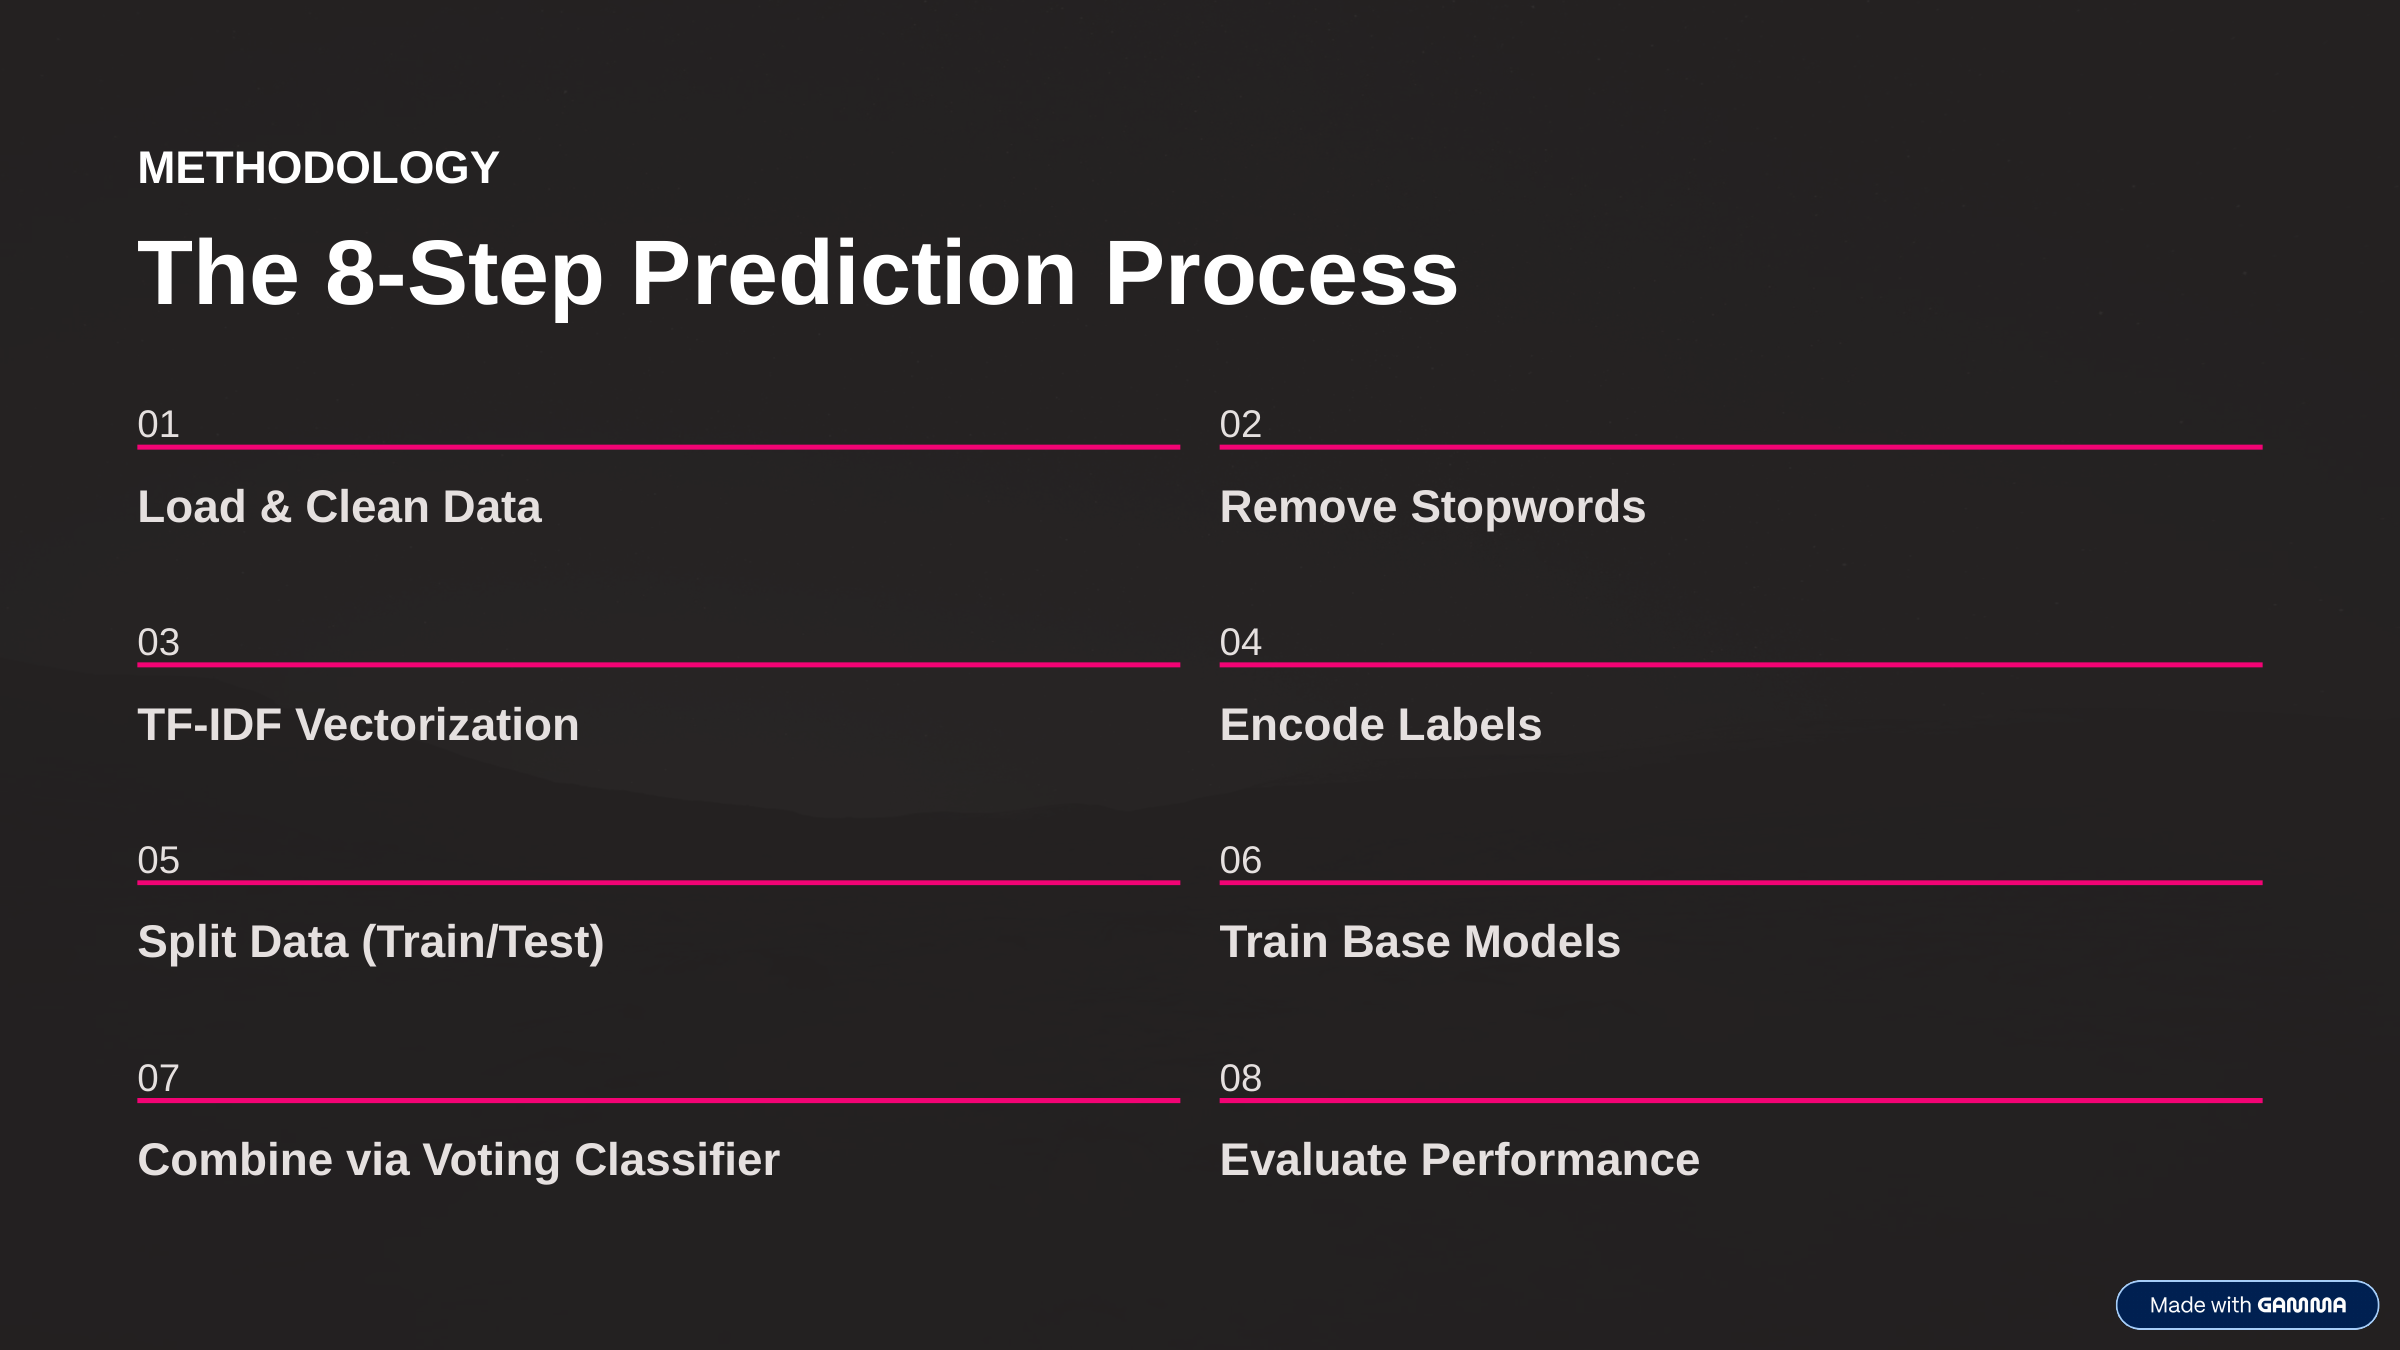

METHODOLOGY
The 8-Step Prediction Process
01
02

Load & Clean Data
Remove Stopwords
03
04

TF-IDF Vectorization
Encode Labels
05
06

Split Data (Train/Test)
Train Base Models
07
08

Combine via Voting Classifier
Evaluate Performance